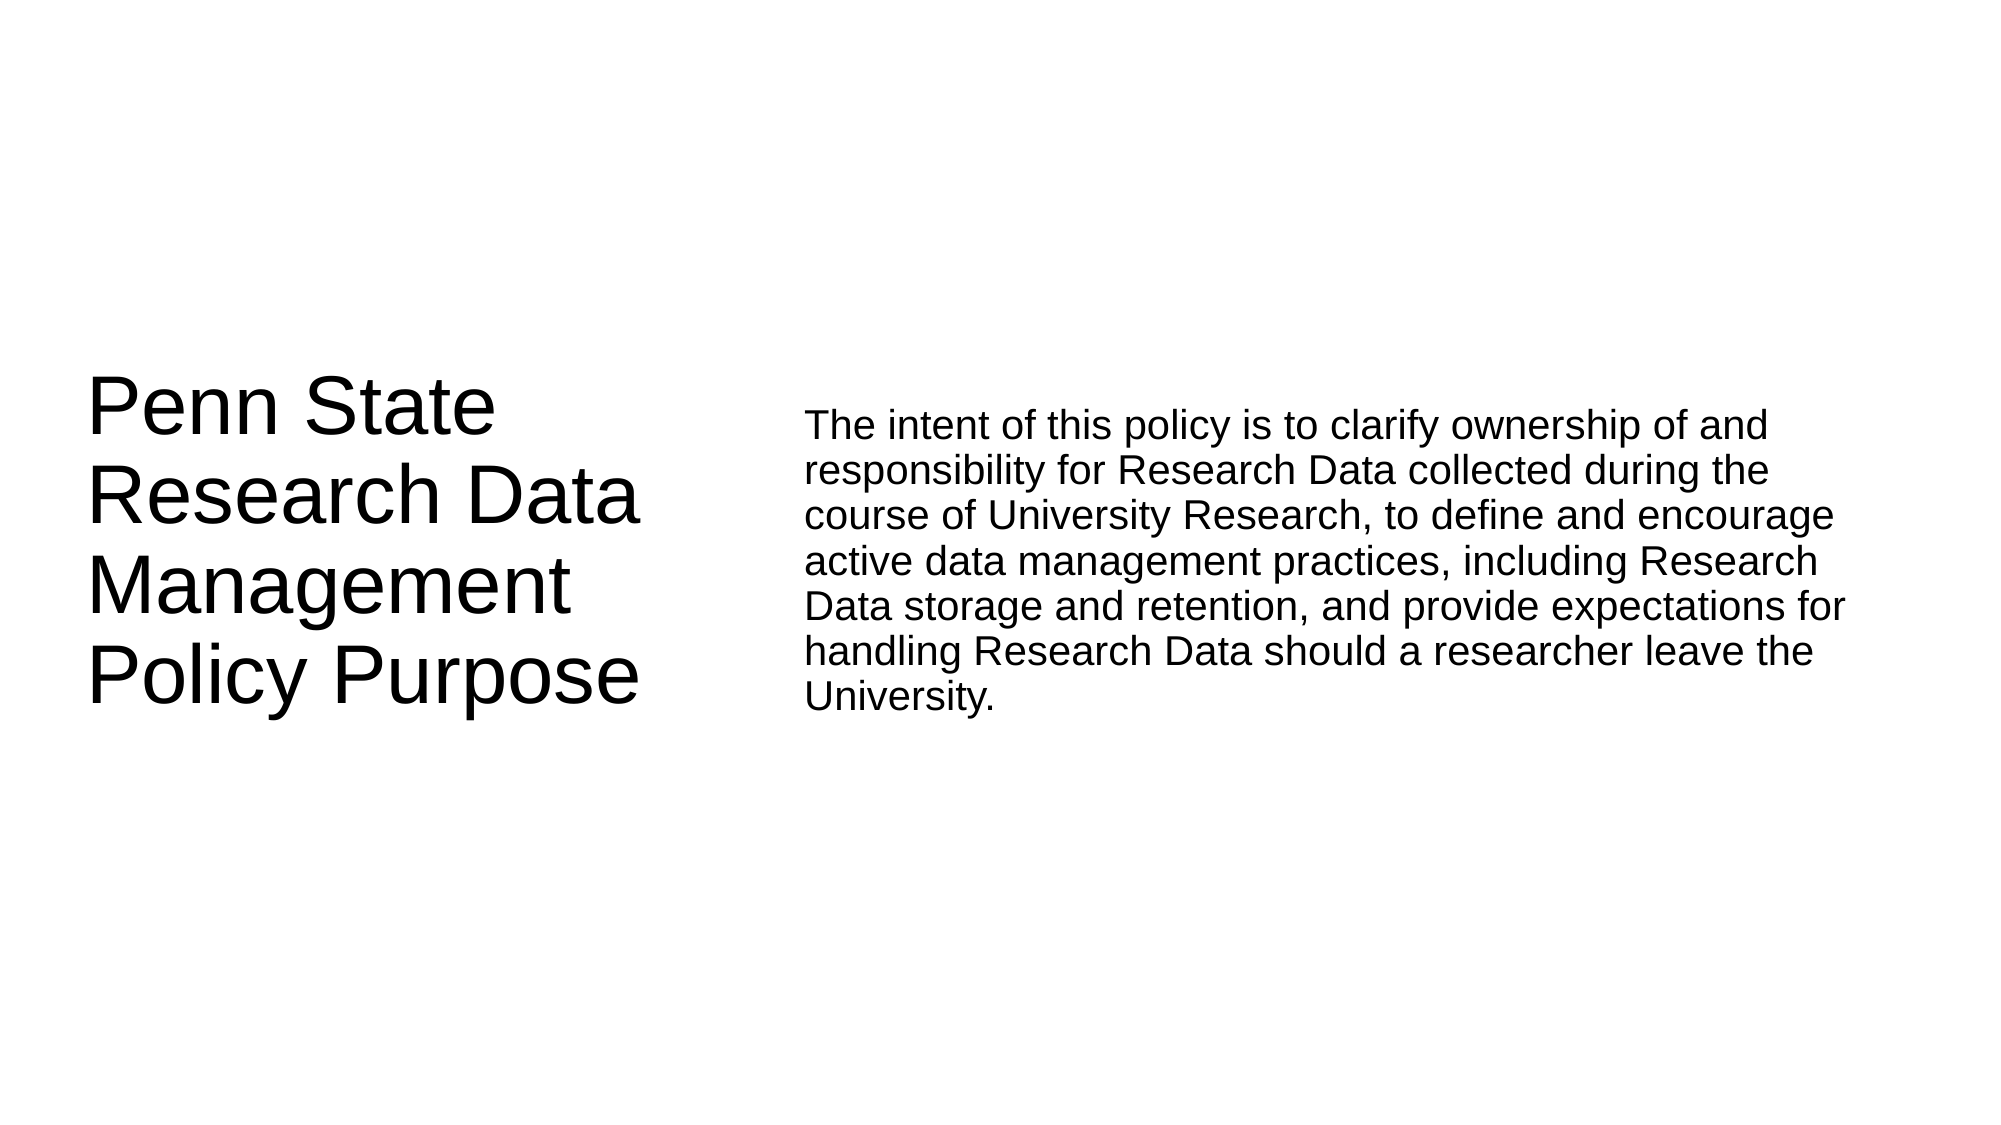

The intent of this policy is to clarify ownership of and responsibility for Research Data collected during the course of University Research, to define and encourage active data management practices, including Research Data storage and retention, and provide expectations for handling Research Data should a researcher leave the University.
# Penn State Research Data Management Policy Purpose